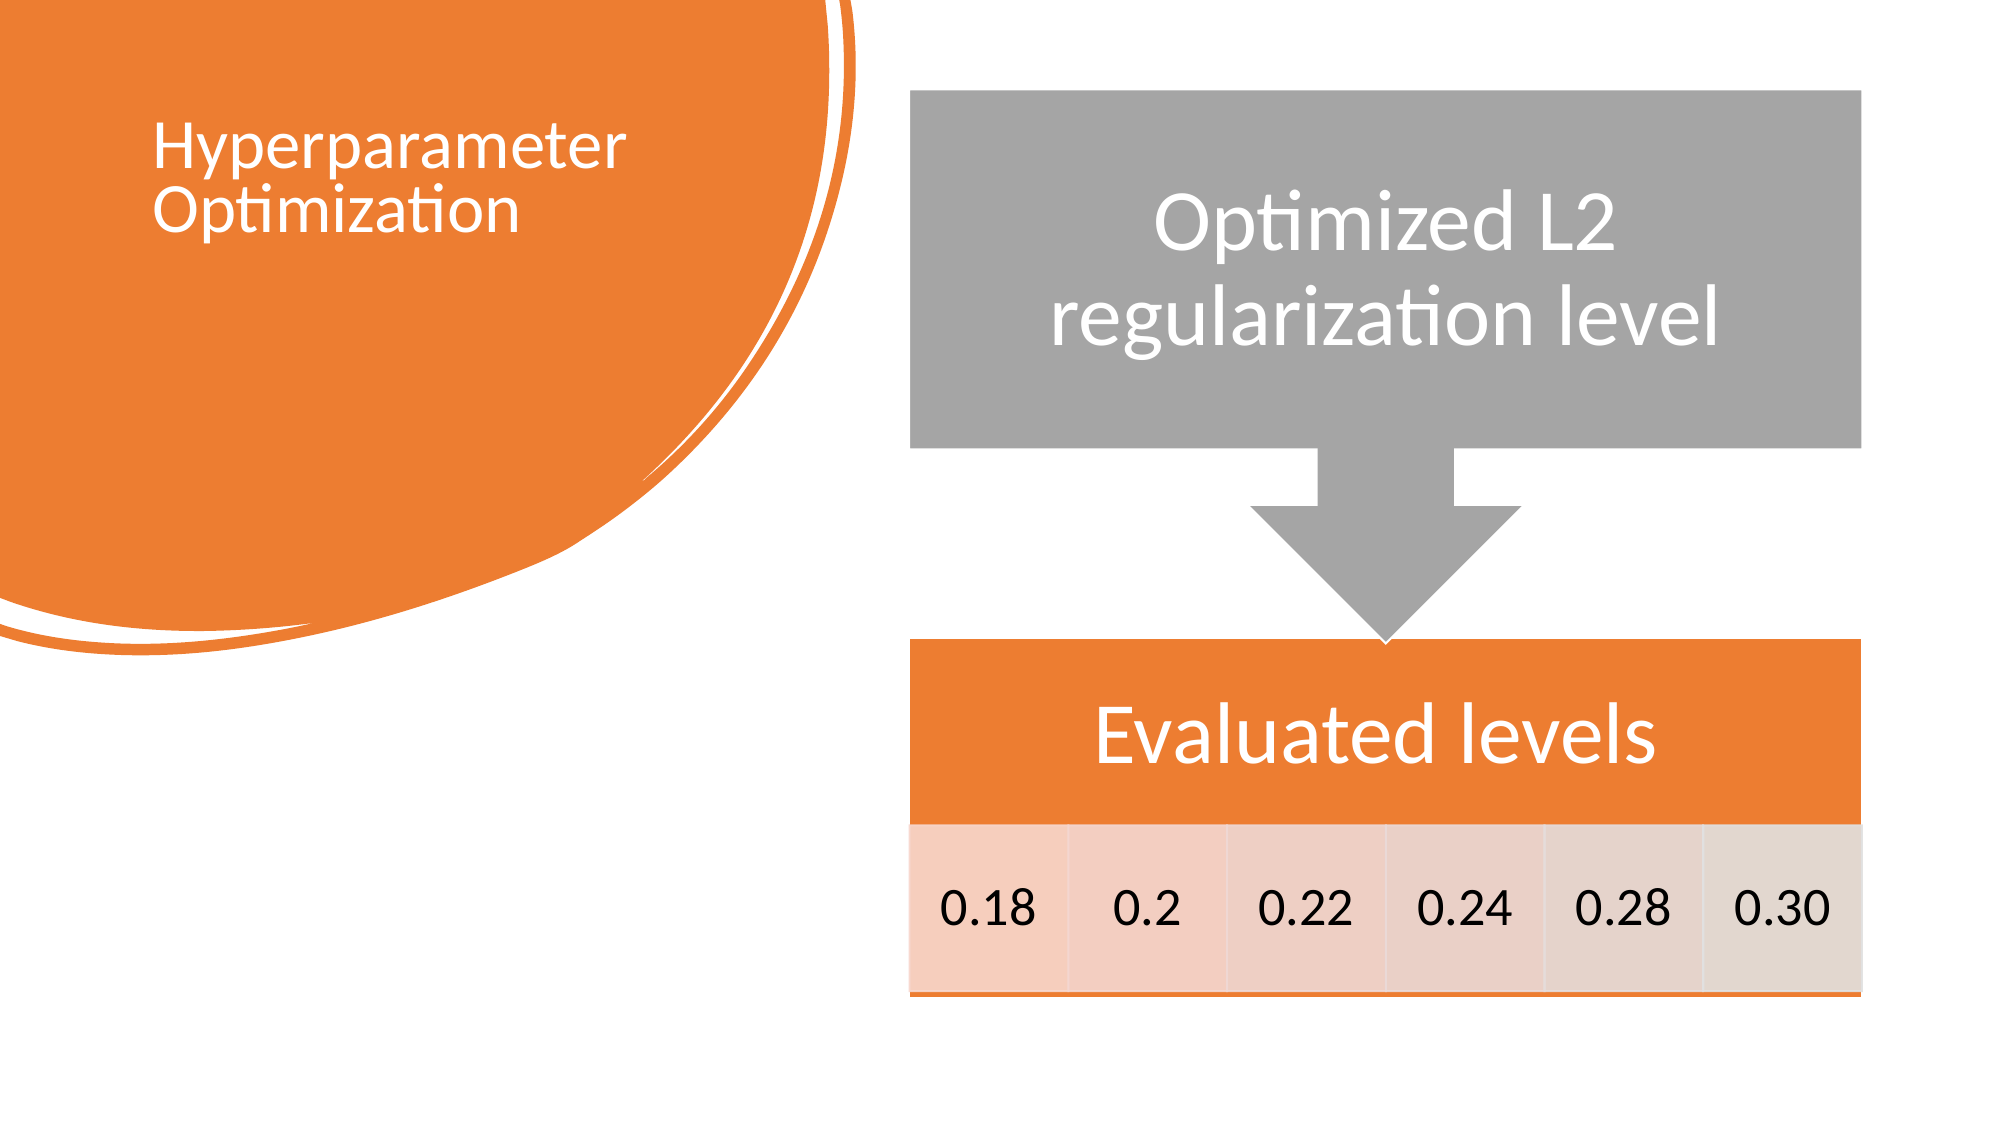

Evaluated levels
0.18
0.2
0.22
0.24
0.28
0.30
Optimized L2 regularization level
# Hyperparameter Optimization